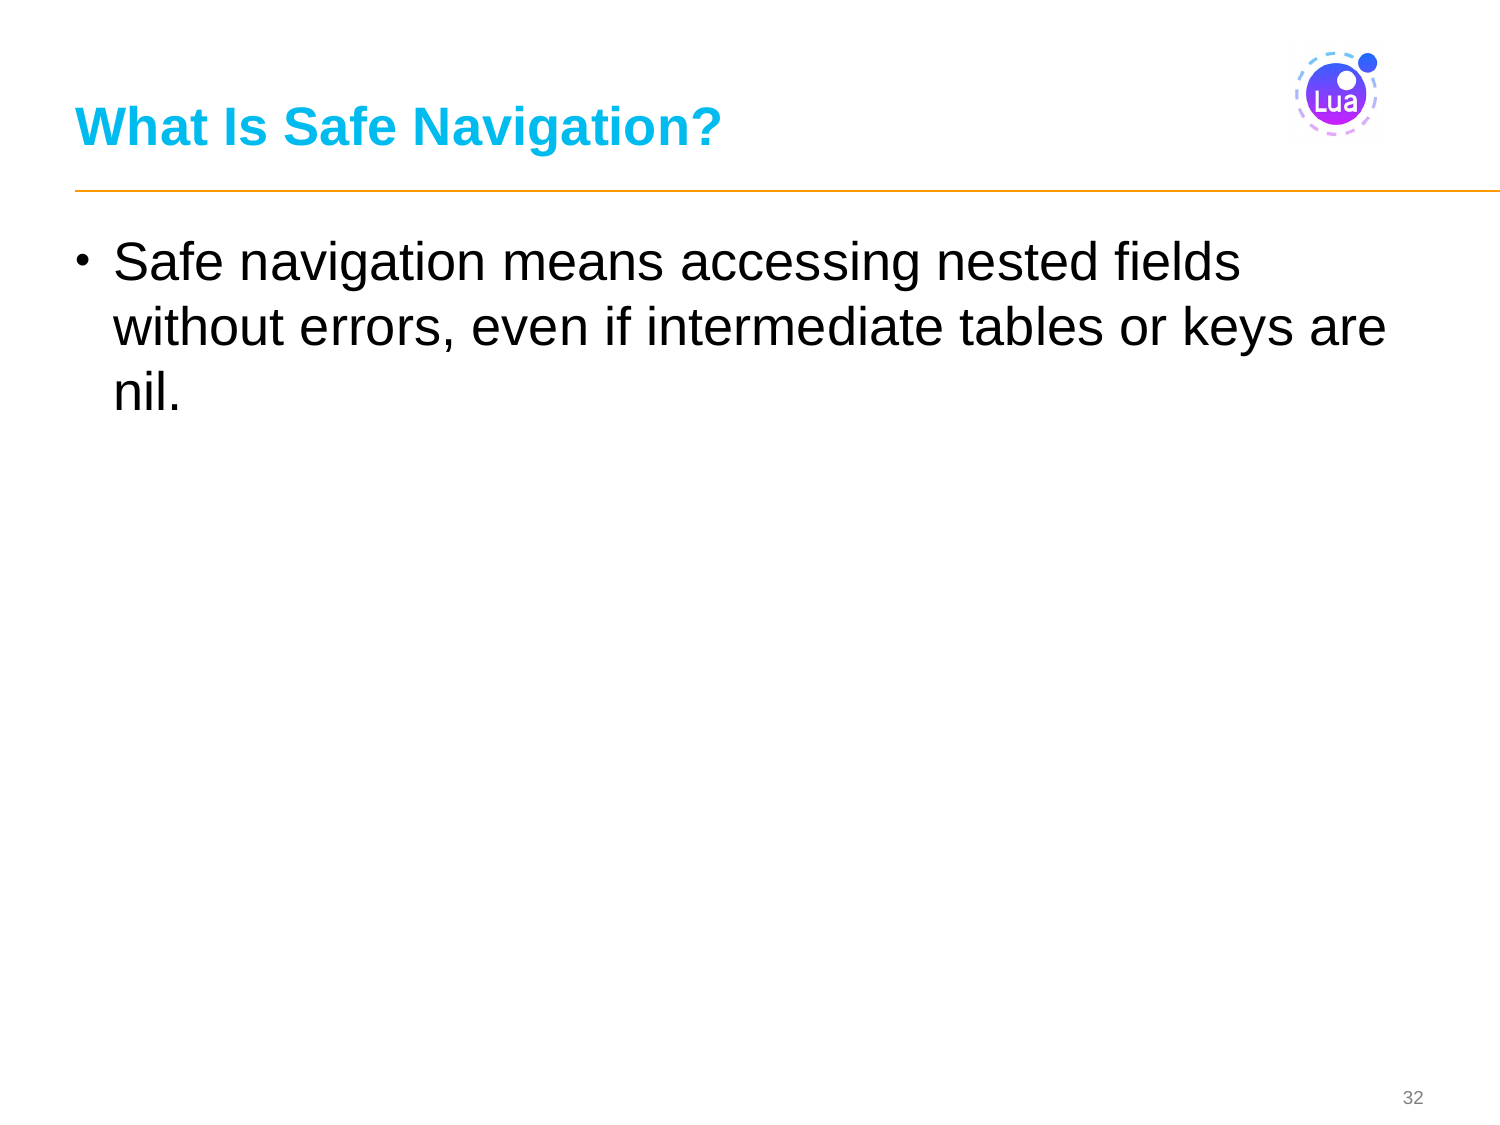

# What Is Safe Navigation?
Safe navigation means accessing nested fields without errors, even if intermediate tables or keys are nil.